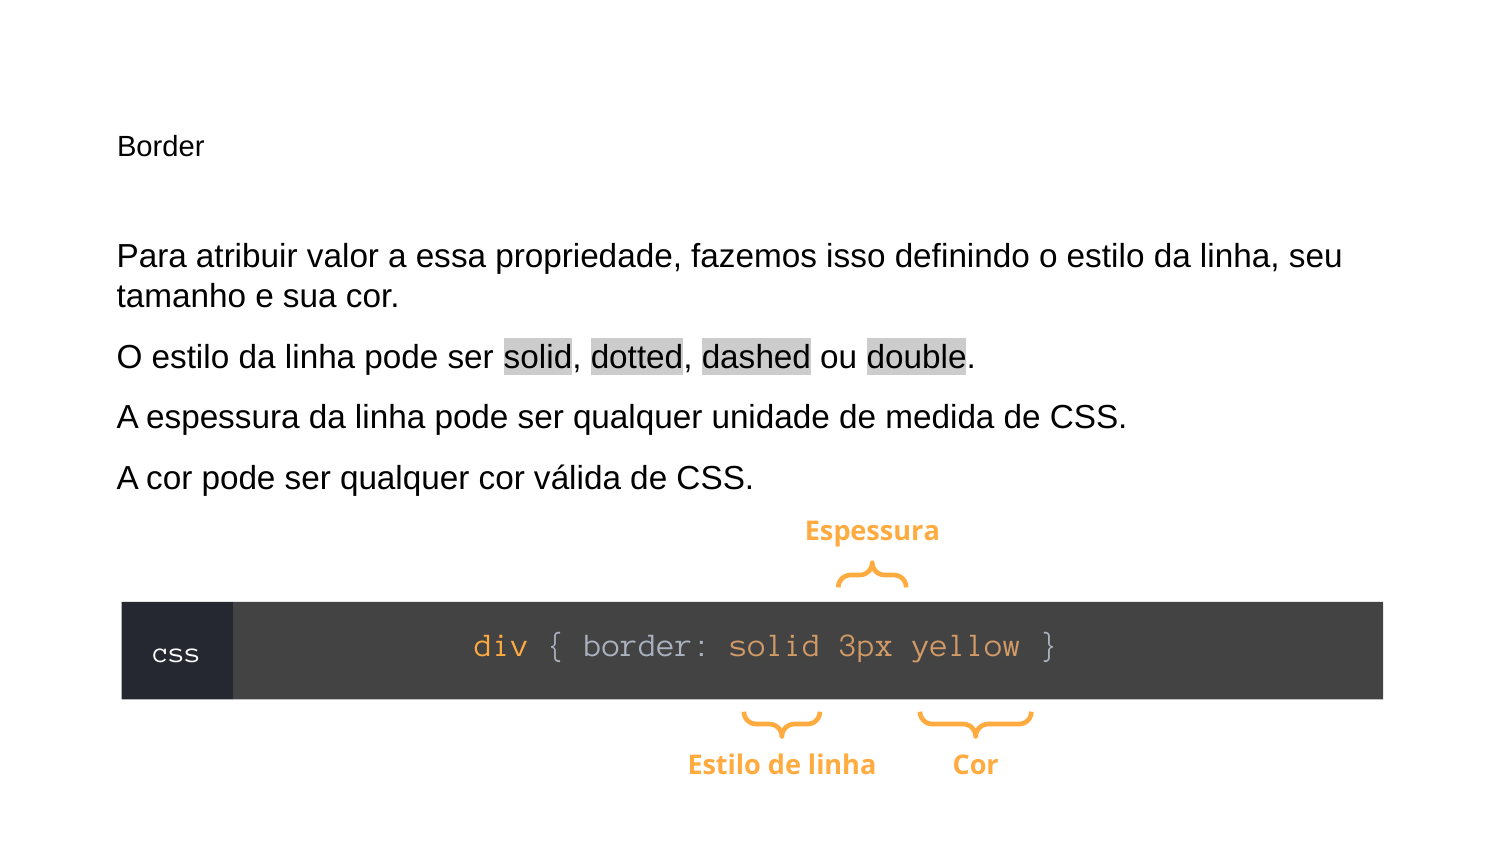

# Border
Para atribuir valor a essa propriedade, fazemos isso definindo o estilo da linha, seu tamanho e sua cor.
O estilo da linha pode ser solid, dotted, dashed ou double.
A espessura da linha pode ser qualquer unidade de medida de CSS.
A cor pode ser qualquer cor válida de CSS.

Espessura

           div { border: solid 3px yellow }
css

Estilo de linha
Cor